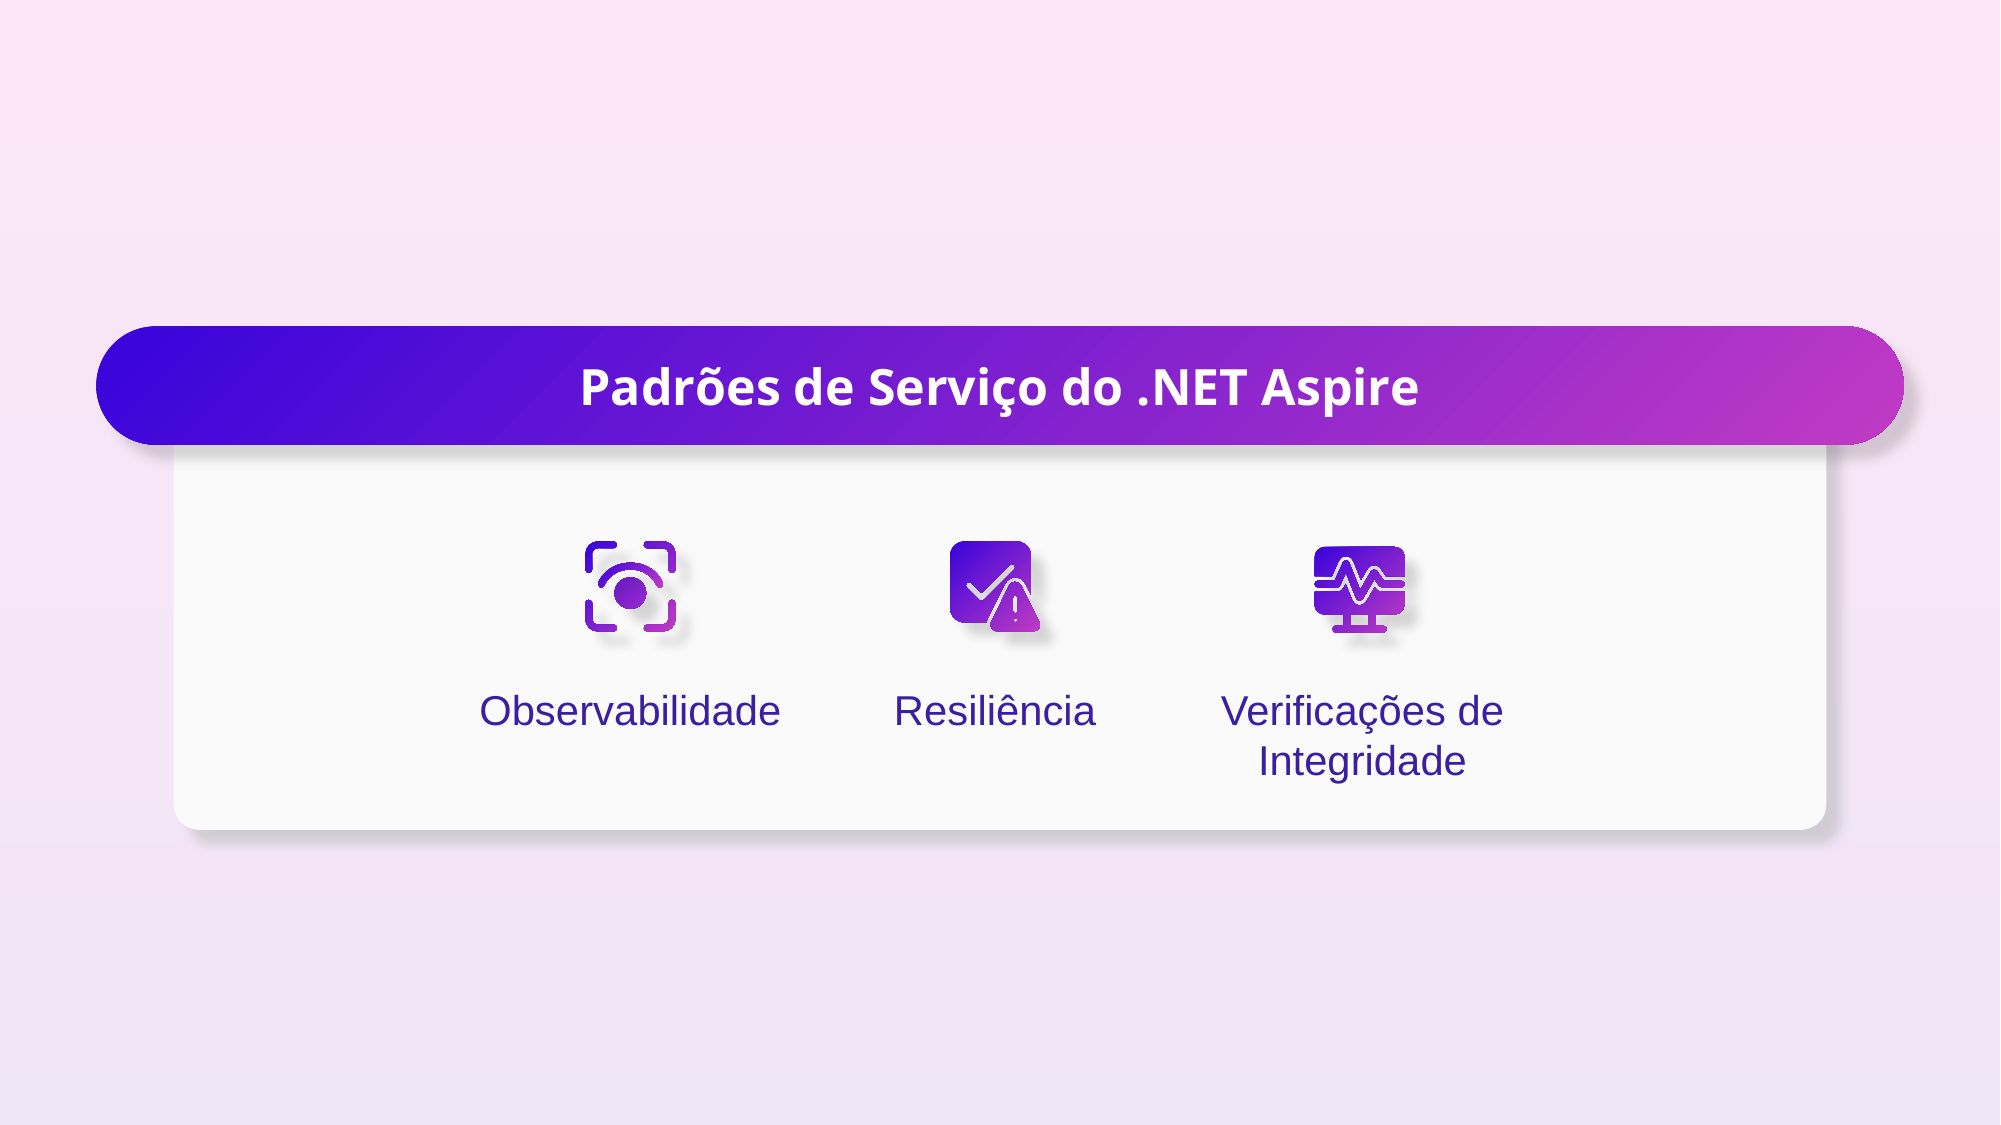

Padrões de Serviço do .NET Aspire

Observabilidade
Resiliência
Verificações de Integridade